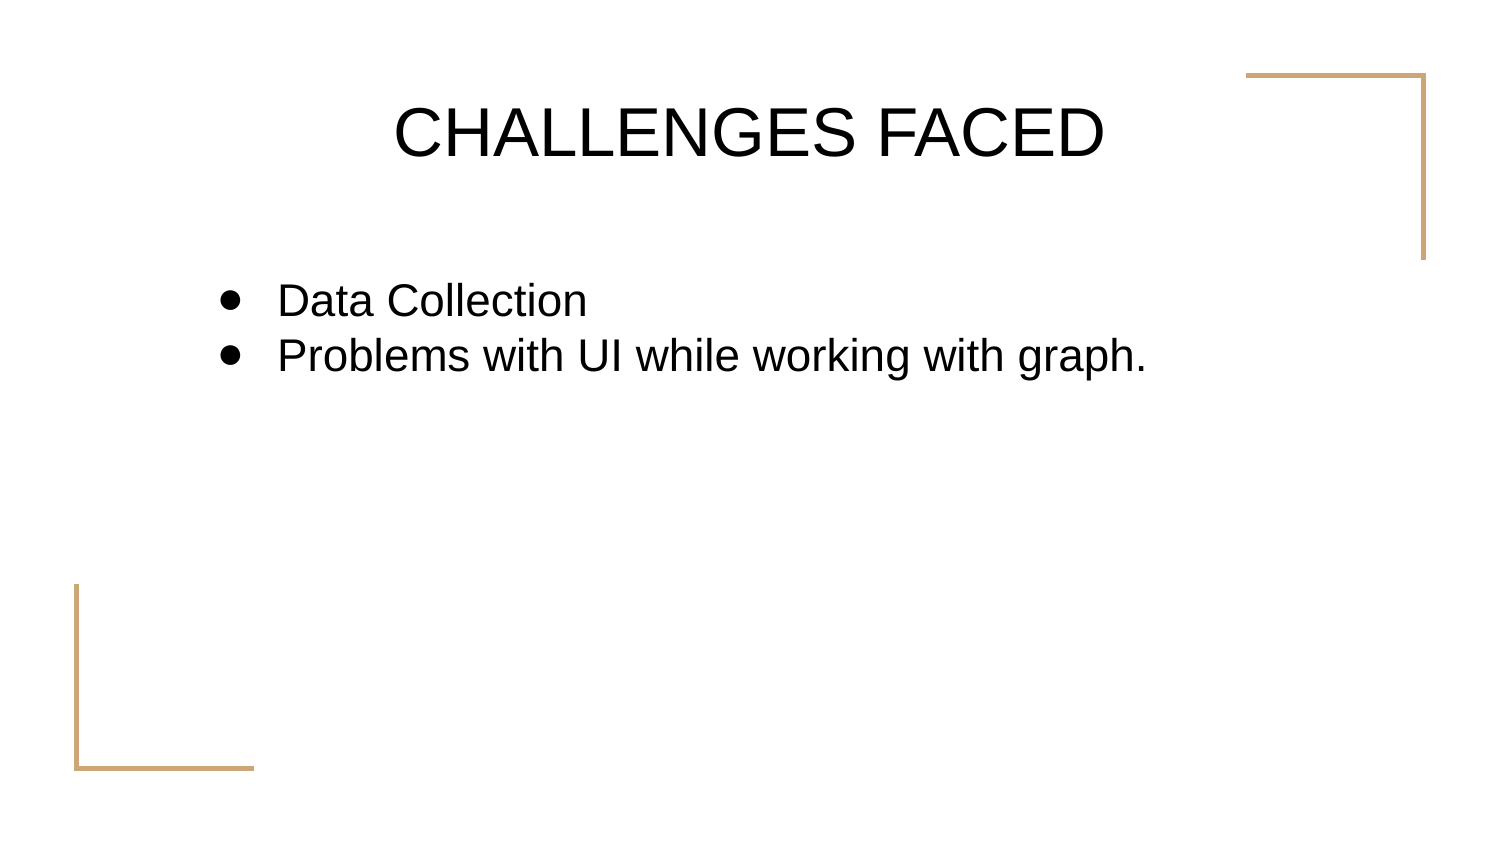

# CHALLENGES FACED
Data Collection
Problems with UI while working with graph.